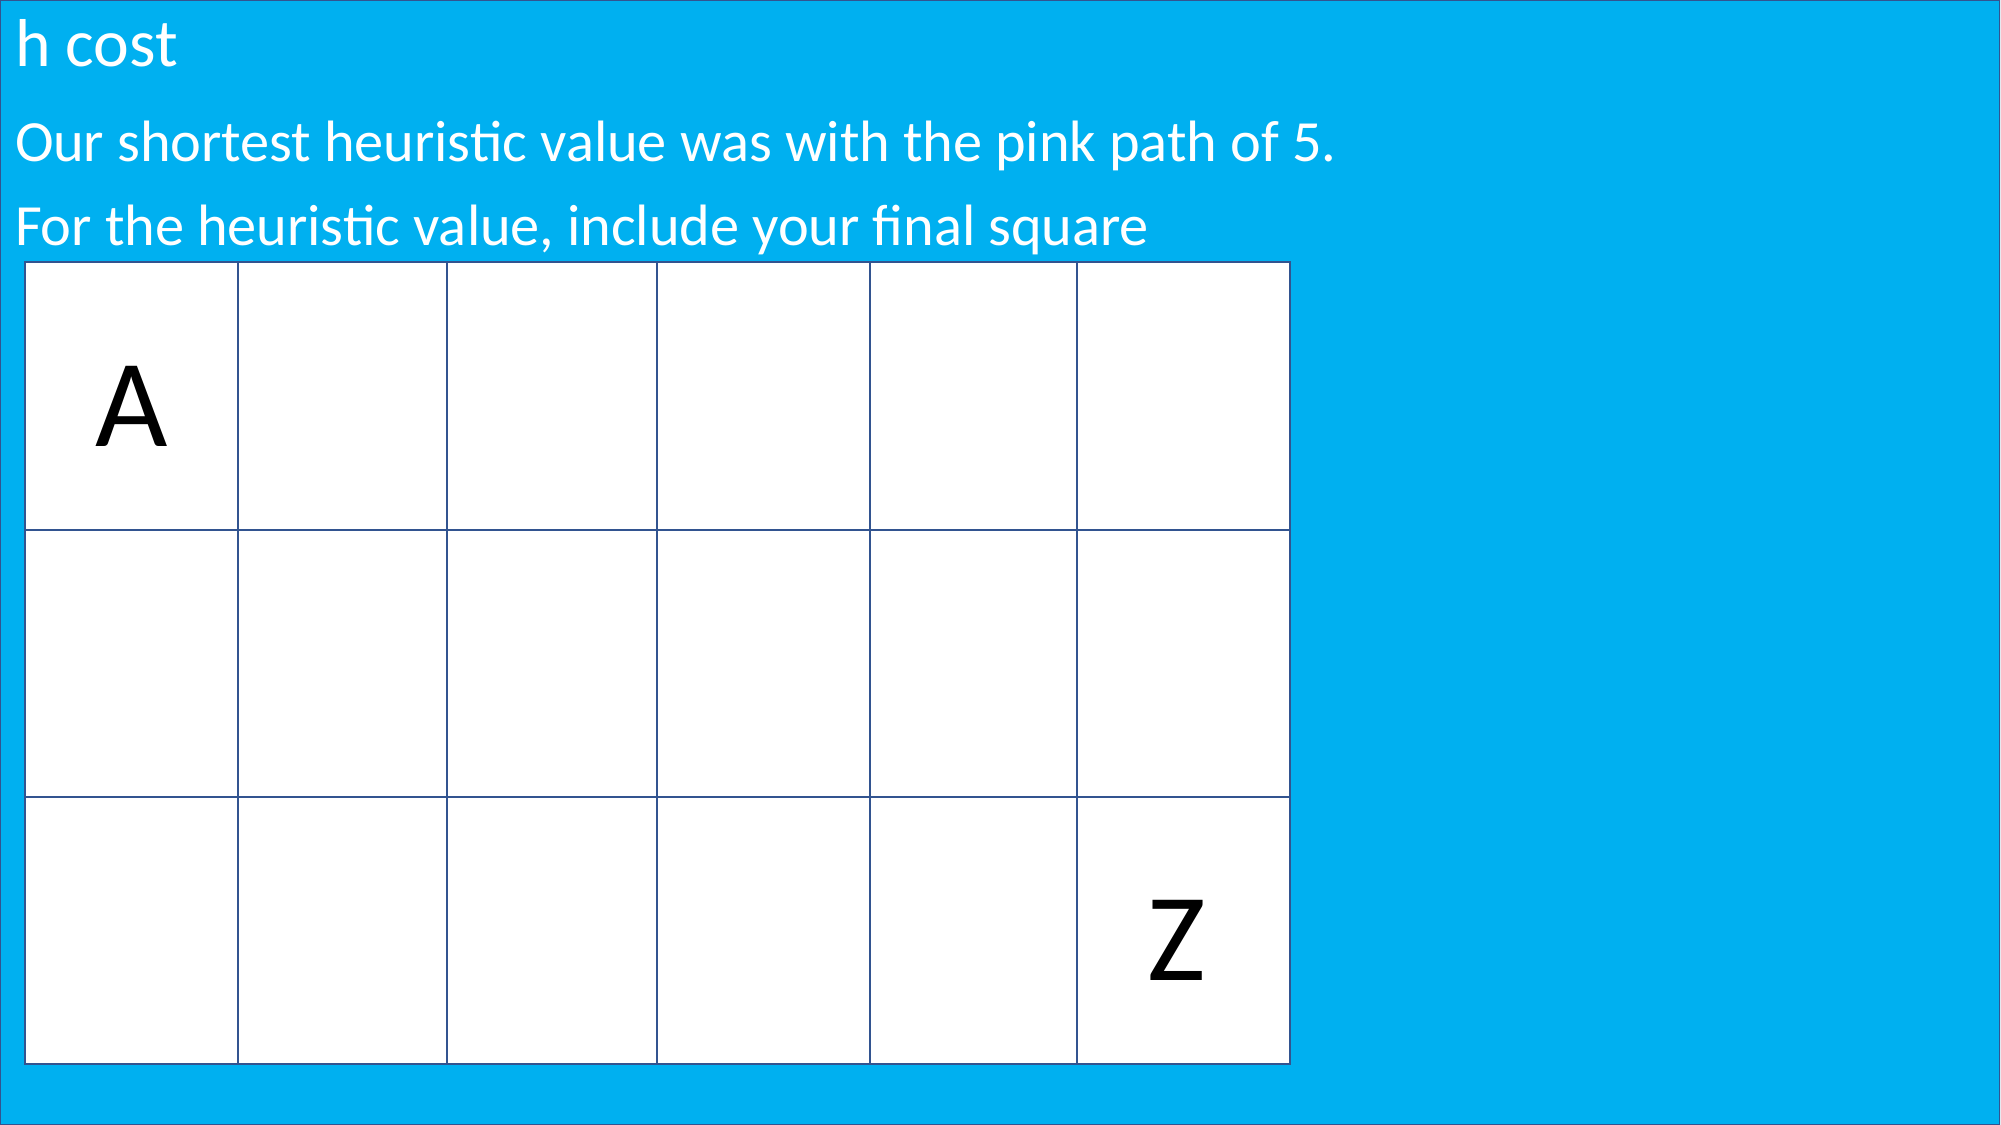

# h cost
Our shortest heuristic value was with the pink path of 5.
For the heuristic value, include your final square

A

Z